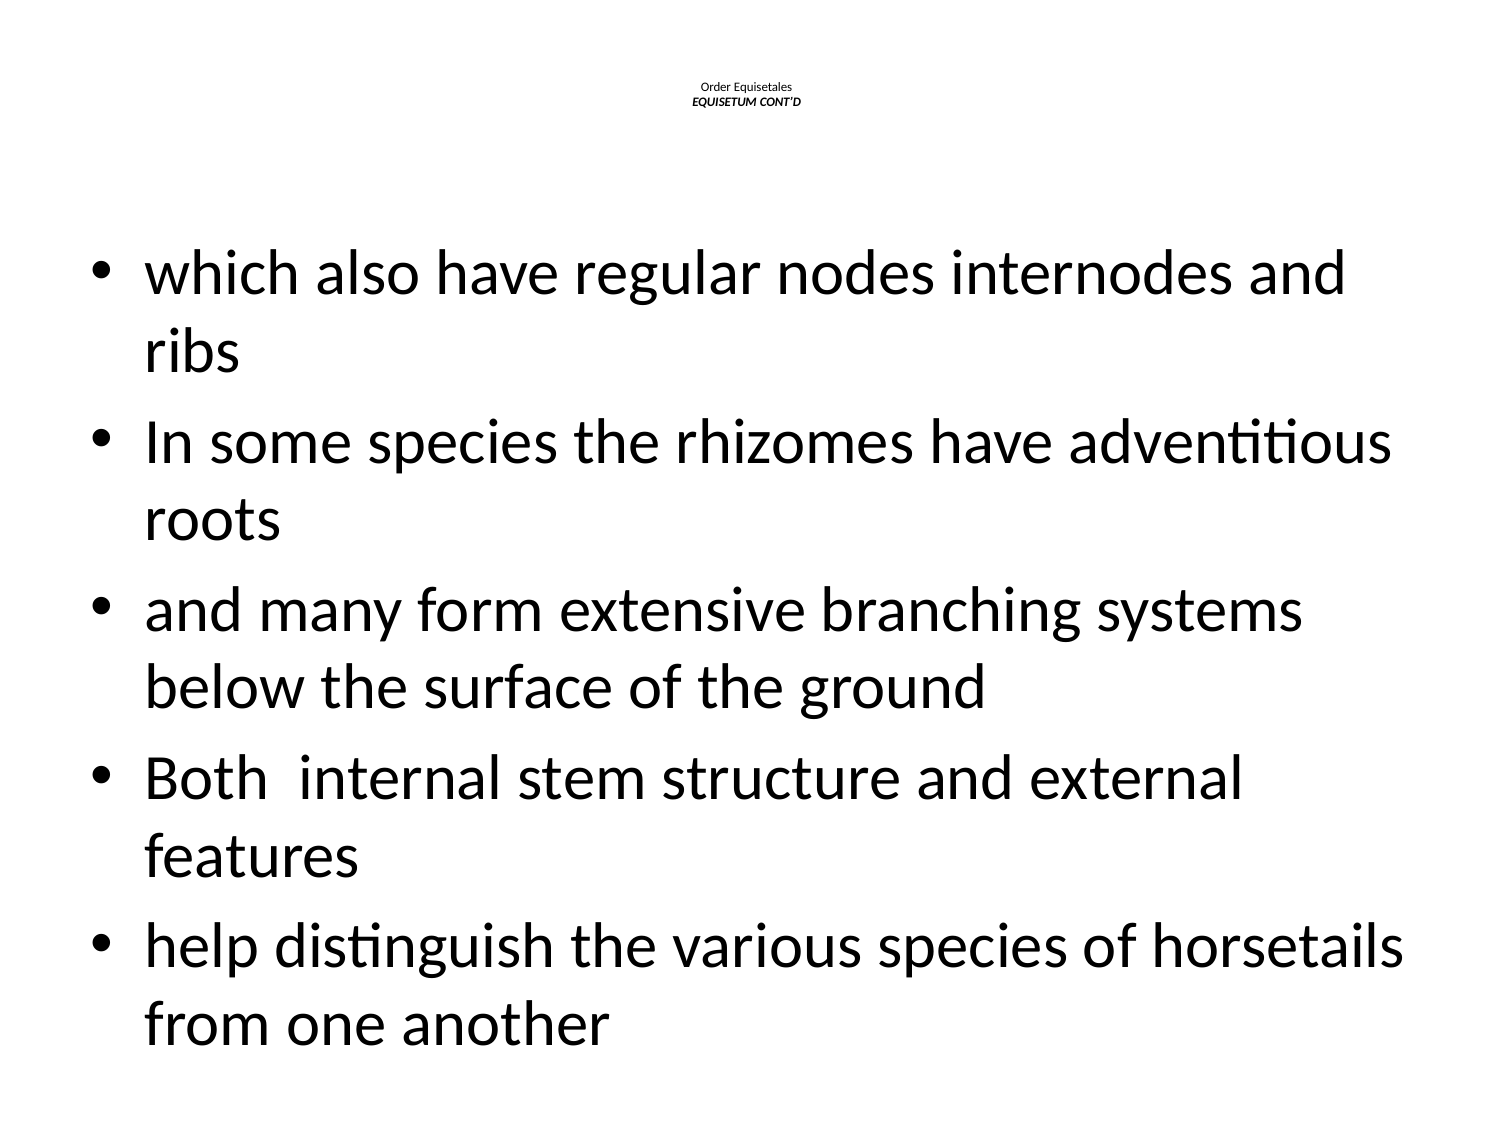

# Order Equisetales EQUISETUM CONT’D
which also have regular nodes internodes and ribs
In some species the rhizomes have adventitious roots
and many form extensive branching systems below the surface of the ground
Both  internal stem structure and external features
help distinguish the various species of horsetails from one another